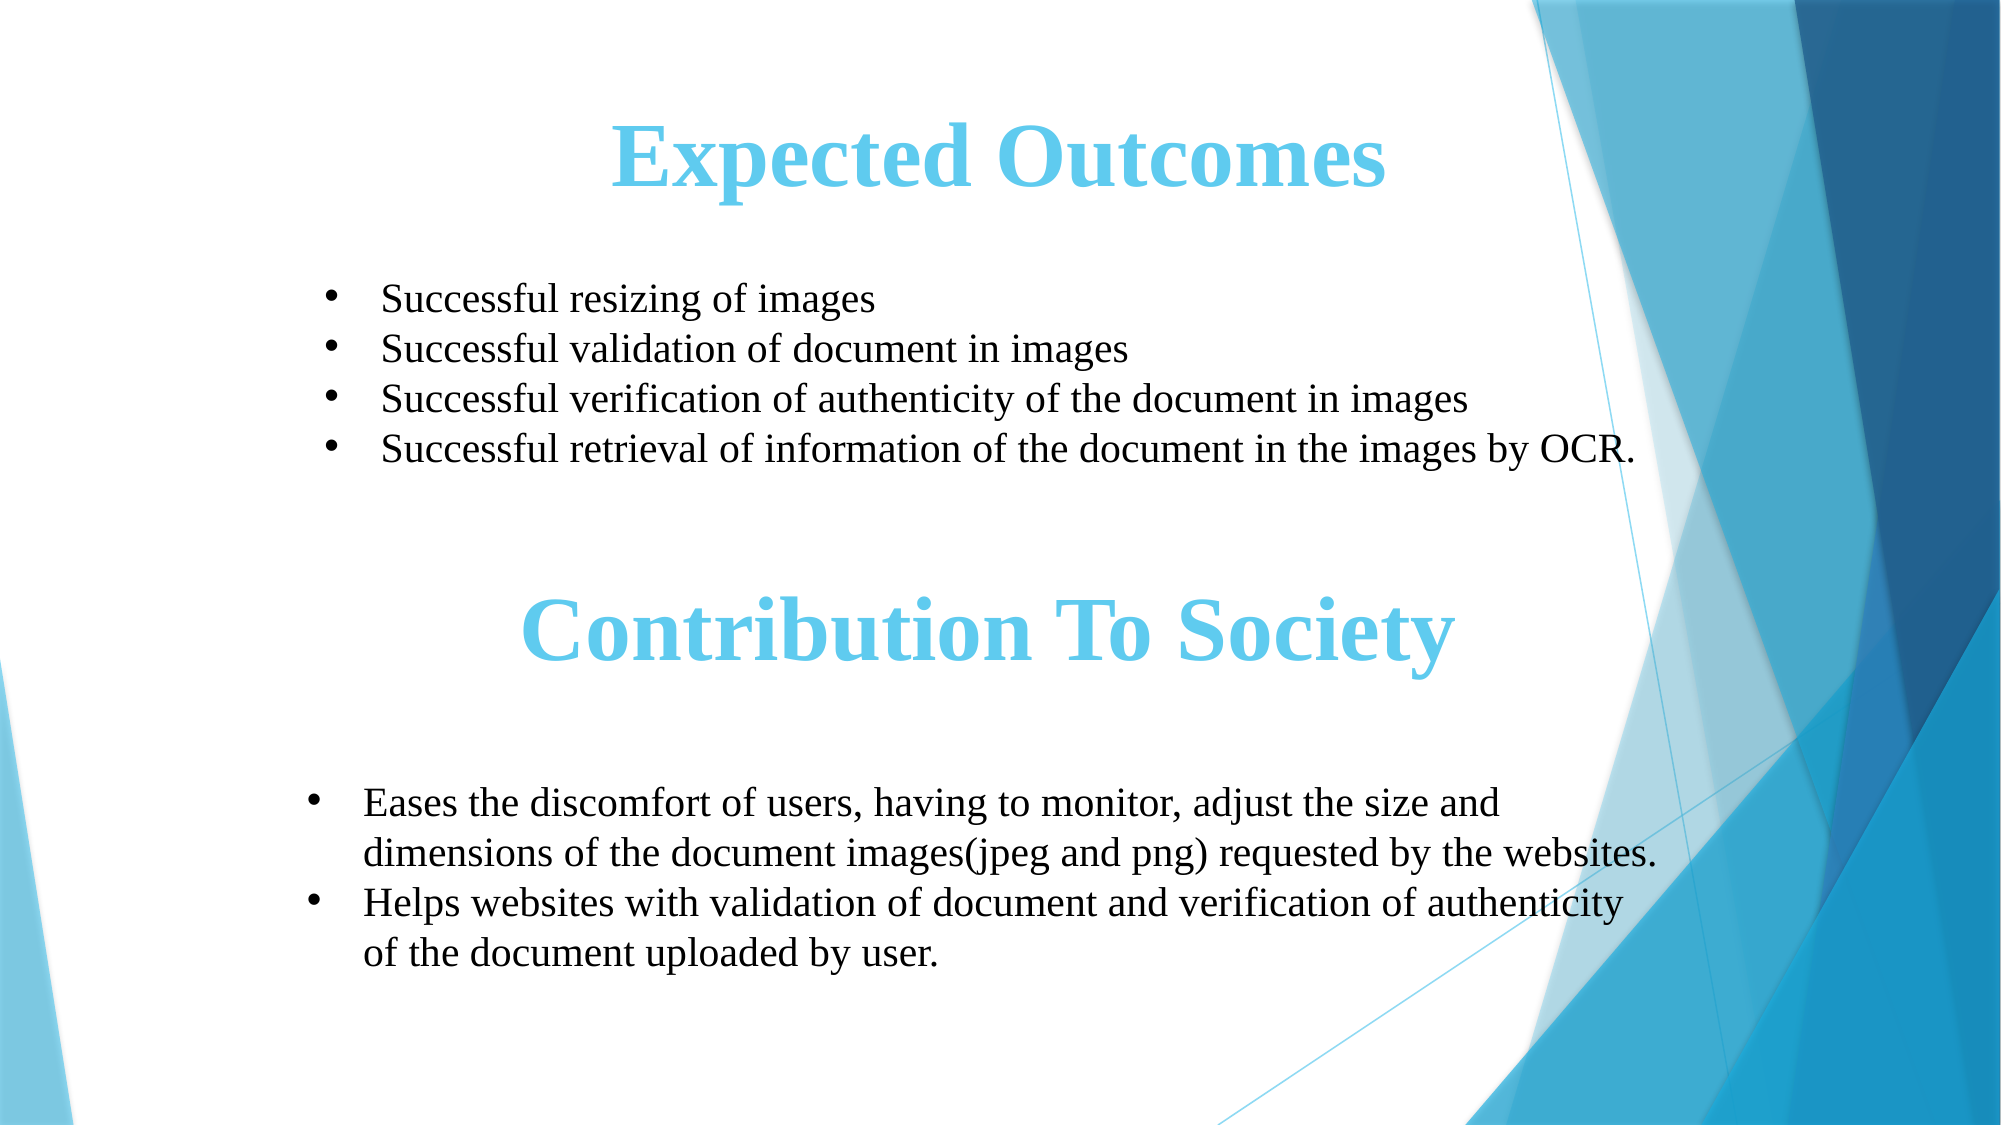

# Expected Outcomes
Successful resizing of images
Successful validation of document in images
Successful verification of authenticity of the document in images
Successful retrieval of information of the document in the images by OCR.
Contribution To Society
Eases the discomfort of users, having to monitor, adjust the size and dimensions of the document images(jpeg and png) requested by the websites.
Helps websites with validation of document and verification of authenticity of the document uploaded by user.